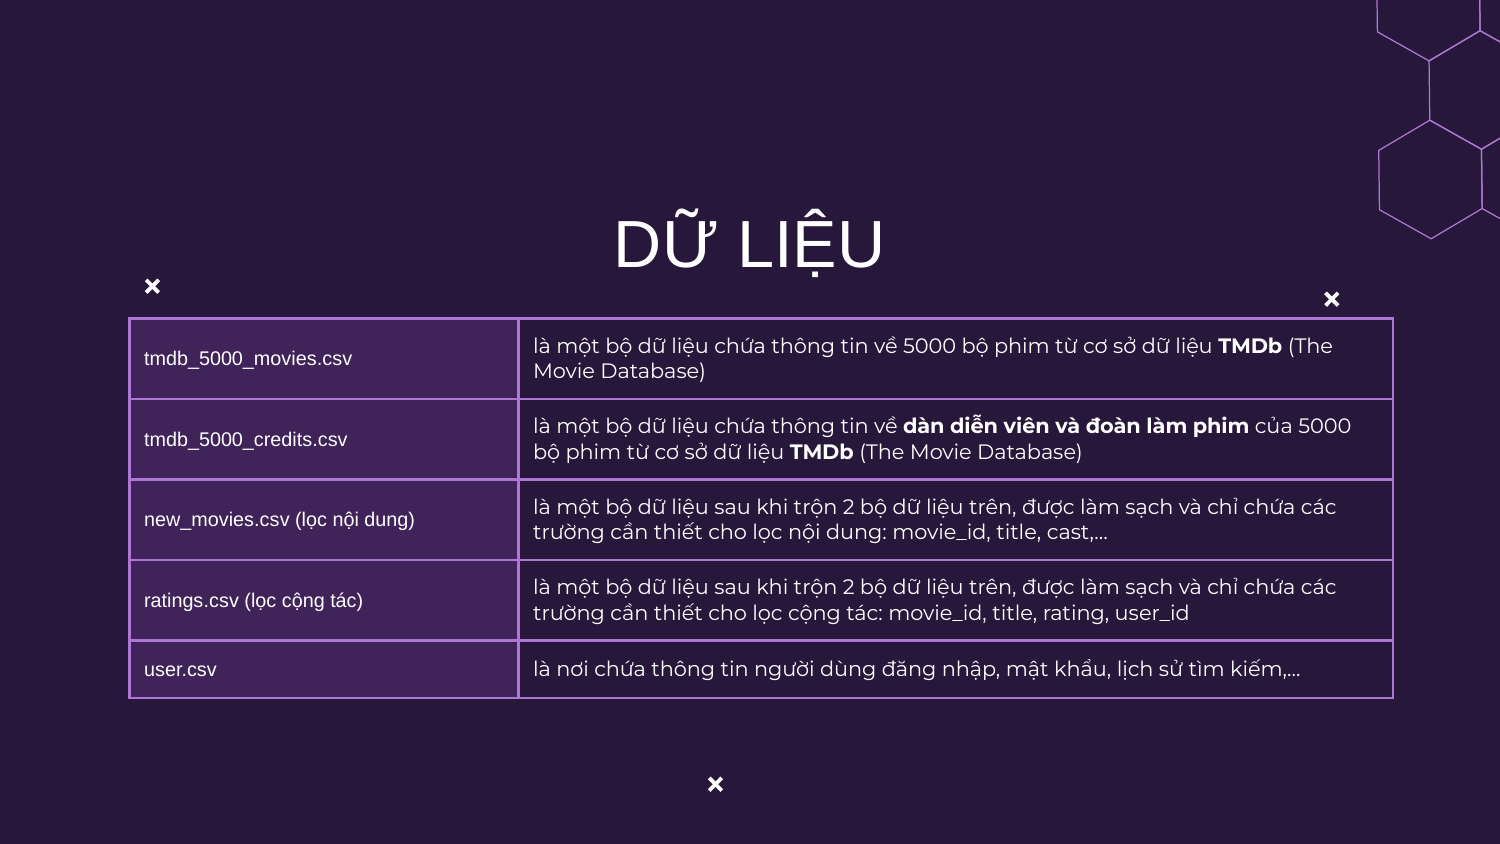

# DỮ LIỆU

| tmdb\_5000\_movies.csv | là một bộ dữ liệu chứa thông tin về 5000 bộ phim từ cơ sở dữ liệu TMDb (The Movie Database) |
| --- | --- |
| tmdb\_5000\_credits.csv | là một bộ dữ liệu chứa thông tin về dàn diễn viên và đoàn làm phim của 5000 bộ phim từ cơ sở dữ liệu TMDb (The Movie Database) |
| new\_movies.csv (lọc nội dung) | là một bộ dữ liệu sau khi trộn 2 bộ dữ liệu trên, được làm sạch và chỉ chứa các trường cần thiết cho lọc nội dung: movie\_id, title, cast,… |
| ratings.csv (lọc cộng tác) | là một bộ dữ liệu sau khi trộn 2 bộ dữ liệu trên, được làm sạch và chỉ chứa các trường cần thiết cho lọc cộng tác: movie\_id, title, rating, user\_id |
| user.csv | là nơi chứa thông tin người dùng đăng nhập, mật khẩu, lịch sử tìm kiếm,... |